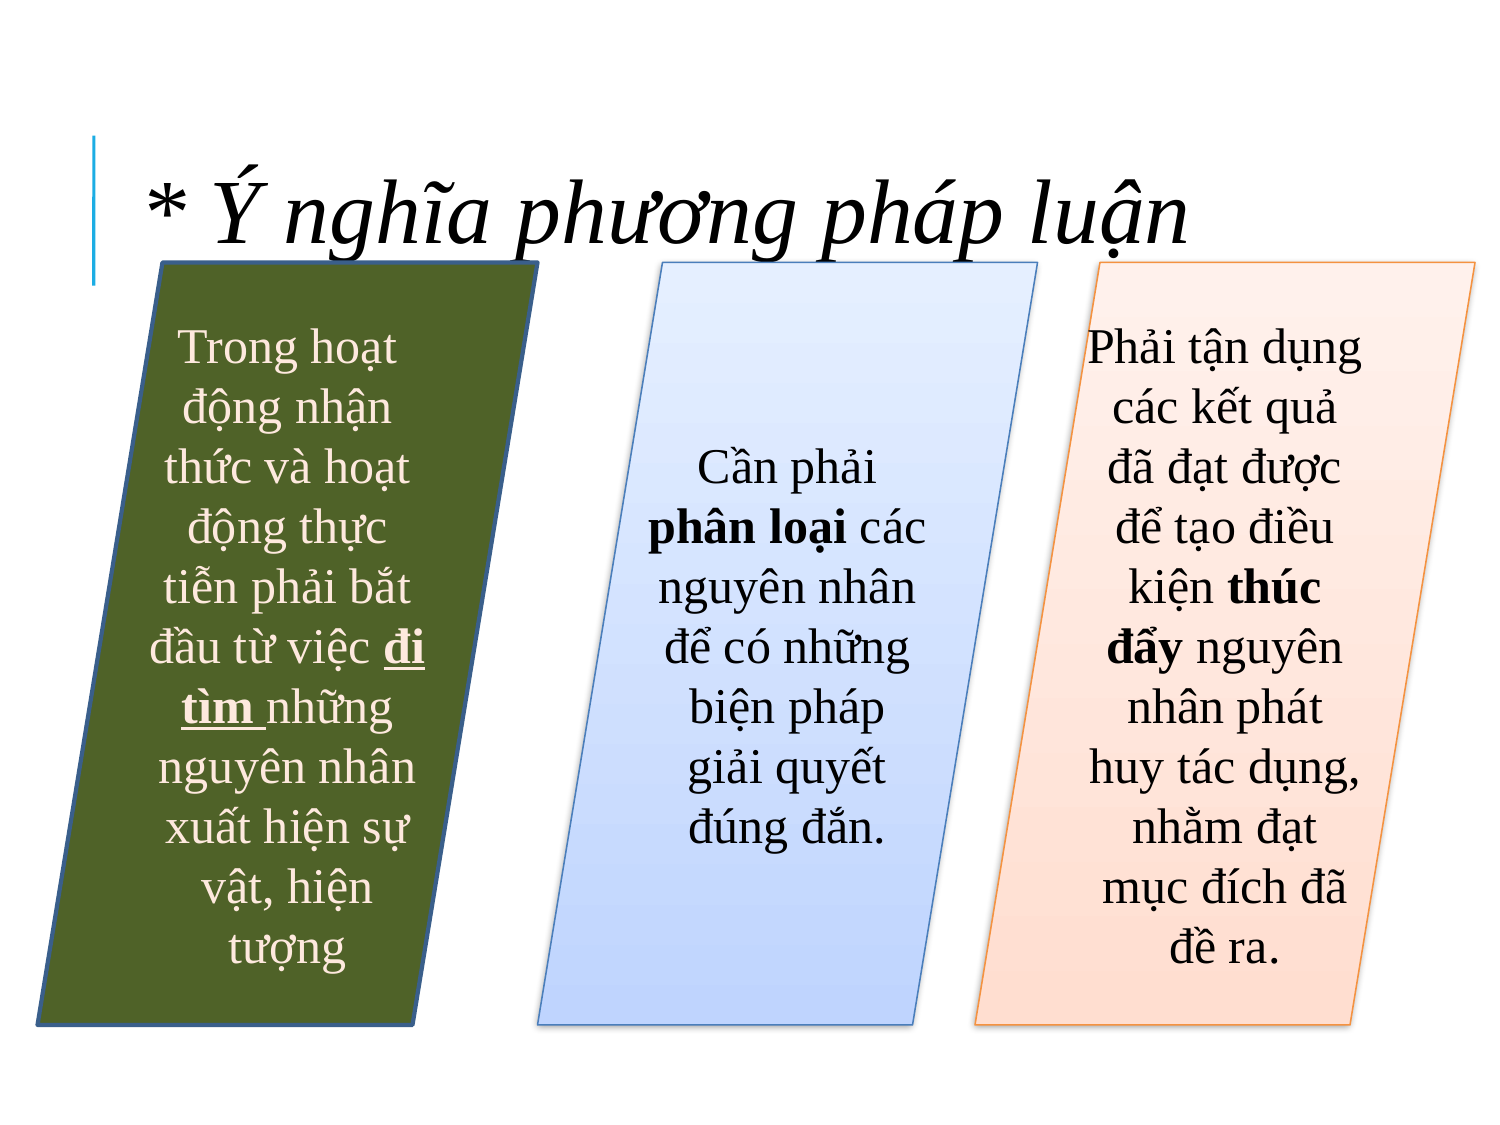

# * Ý nghĩa phương pháp luận
Trong hoạt động nhận thức và hoạt động thực tiễn phải bắt đầu từ việc đi tìm những nguyên nhân xuất hiện sự vật, hiện tượng
Cần phải phân loại các nguyên nhân để có những biện pháp giải quyết đúng đắn.
Phải tận dụng các kết quả đã đạt được để tạo điều kiện thúc đẩy nguyên nhân phát huy tác dụng, nhằm đạt mục đích đã đề ra.